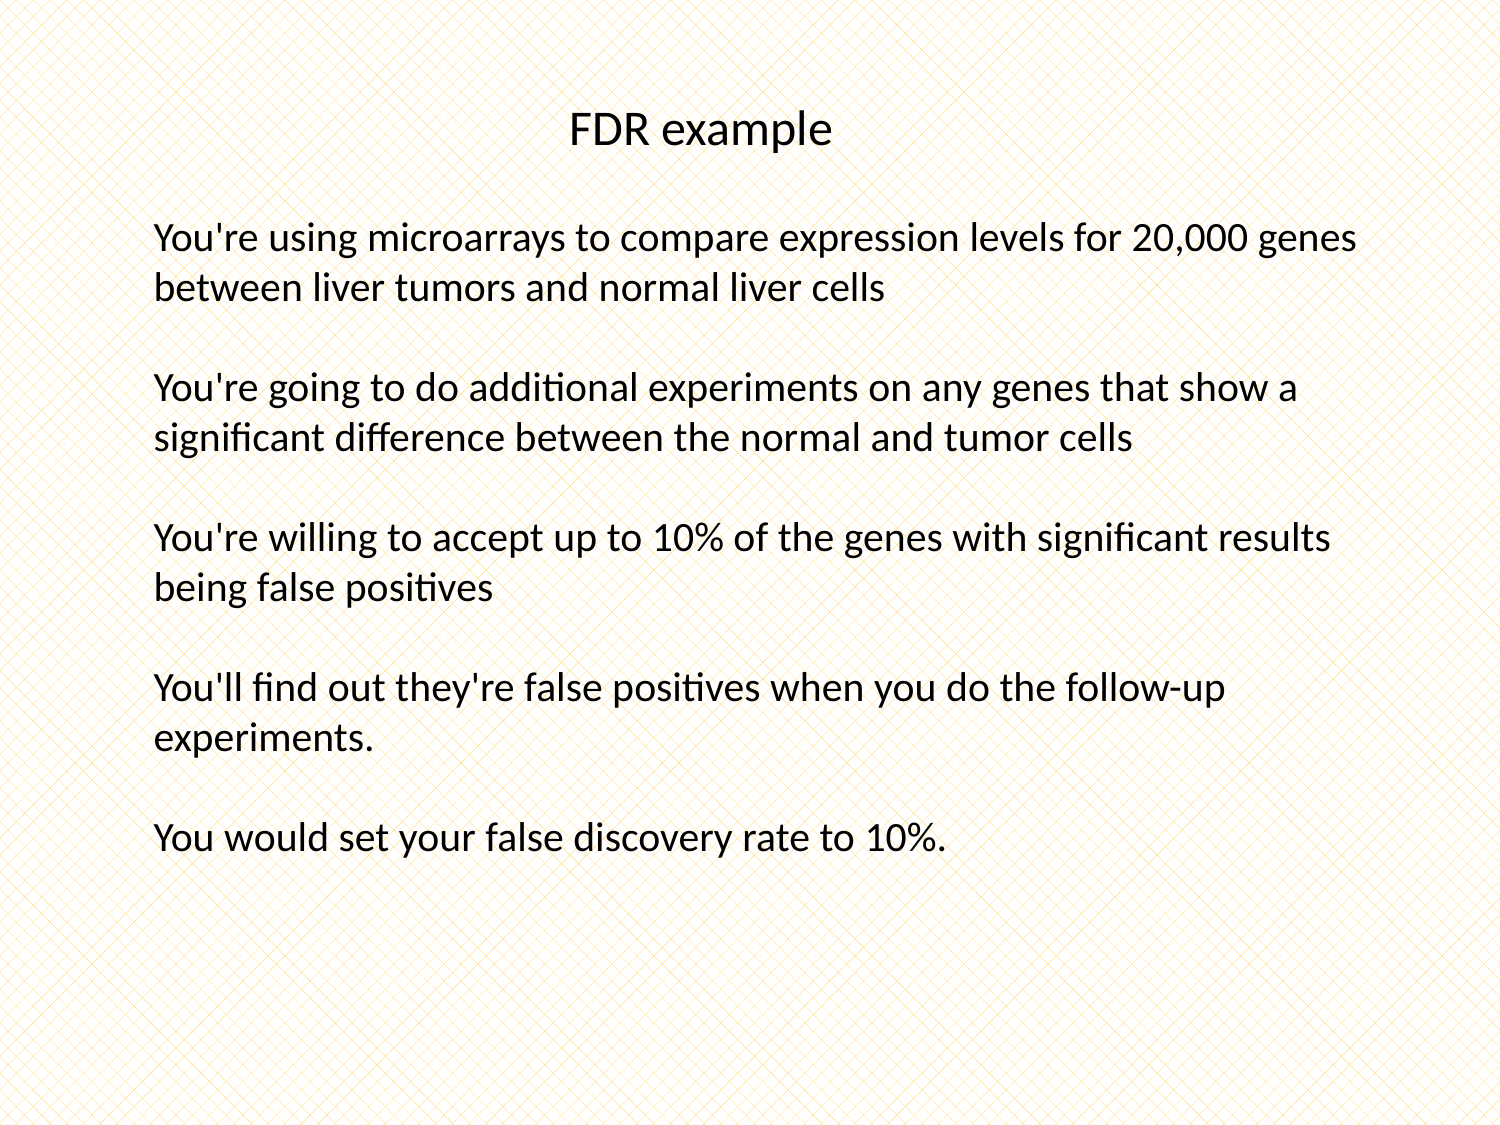

FDR example
You're using microarrays to compare expression levels for 20,000 genes between liver tumors and normal liver cells

You're going to do additional experiments on any genes that show a significant difference between the normal and tumor cells

You're willing to accept up to 10% of the genes with significant results being false positives

You'll find out they're false positives when you do the follow-up experiments.

You would set your false discovery rate to 10%.